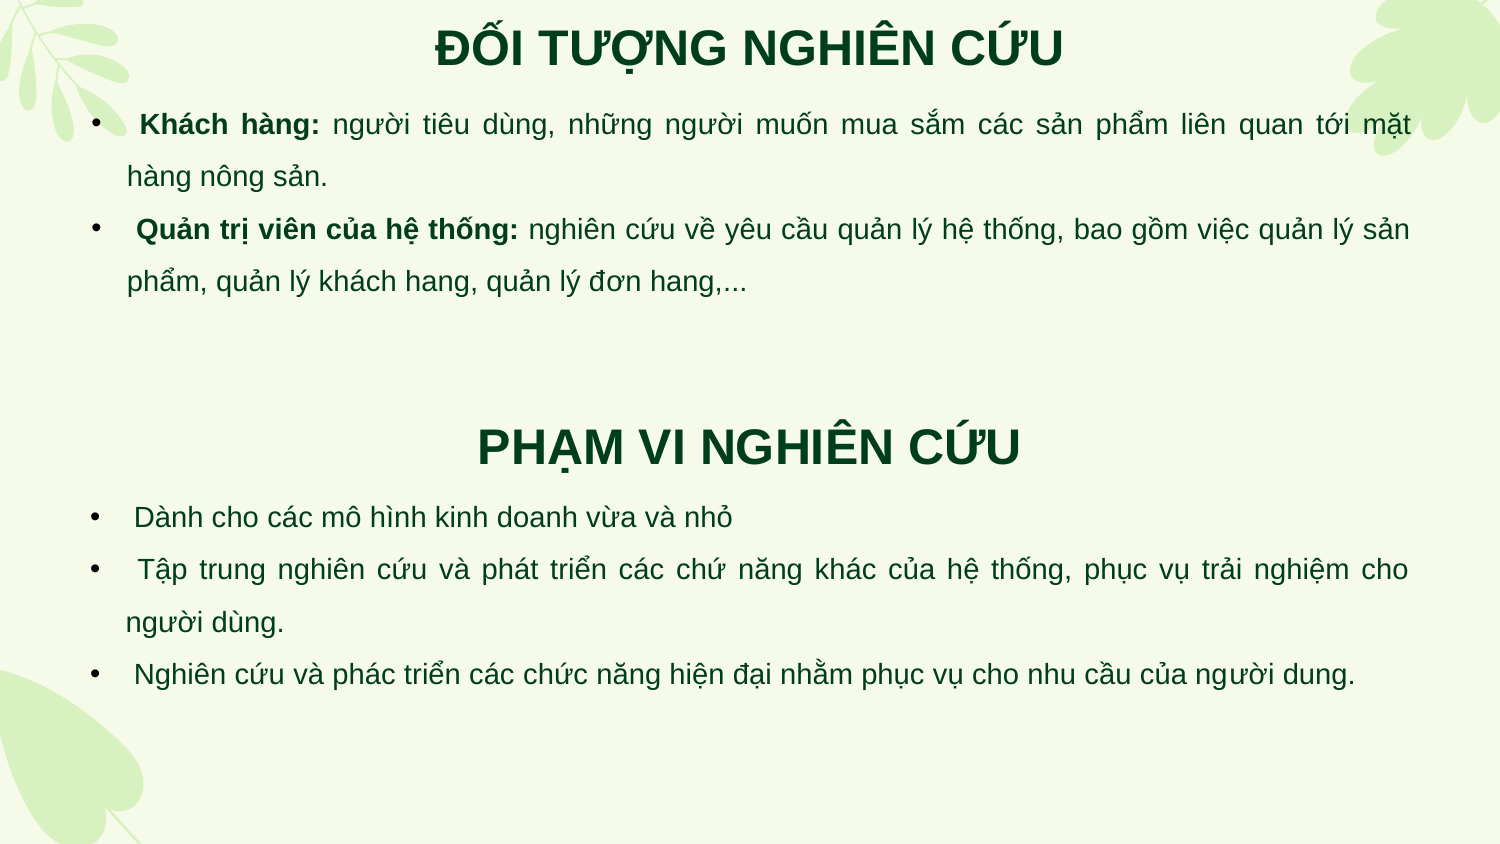

# ĐỐI TƯỢNG NGHIÊN CỨU
 Khách hàng: người tiêu dùng, những người muốn mua sắm các sản phẩm liên quan tới mặt hàng nông sản.
 Quản trị viên của hệ thống: nghiên cứu về yêu cầu quản lý hệ thống, bao gồm việc quản lý sản phẩm, quản lý khách hang, quản lý đơn hang,...
PHẠM VI NGHIÊN CỨU
 Dành cho các mô hình kinh doanh vừa và nhỏ
 Tập trung nghiên cứu và phát triển các chứ năng khác của hệ thống, phục vụ trải nghiệm cho người dùng.
 Nghiên cứu và phác triển các chức năng hiện đại nhằm phục vụ cho nhu cầu của người dung.